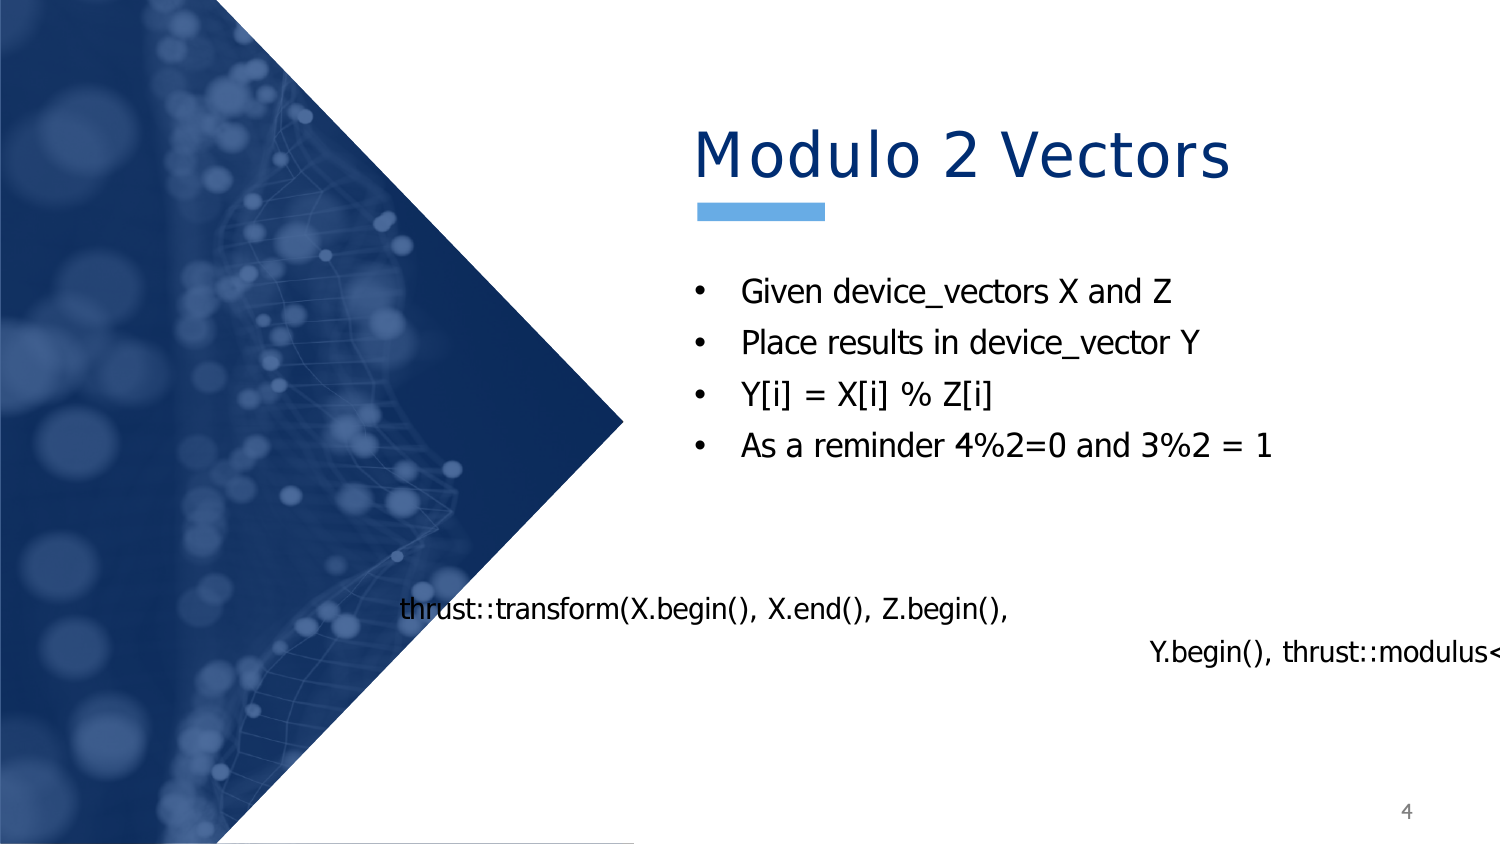

Modulo 2 Vectors
Given device_vectors X and Z
Place results in device_vector Y
Y[i] = X[i] % Z[i]
As a reminder 4%2=0 and 3%2 = 1
thrust::transform(X.begin(), X.end(), Z.begin(),
					Y.begin(), thrust::modulus<int>());